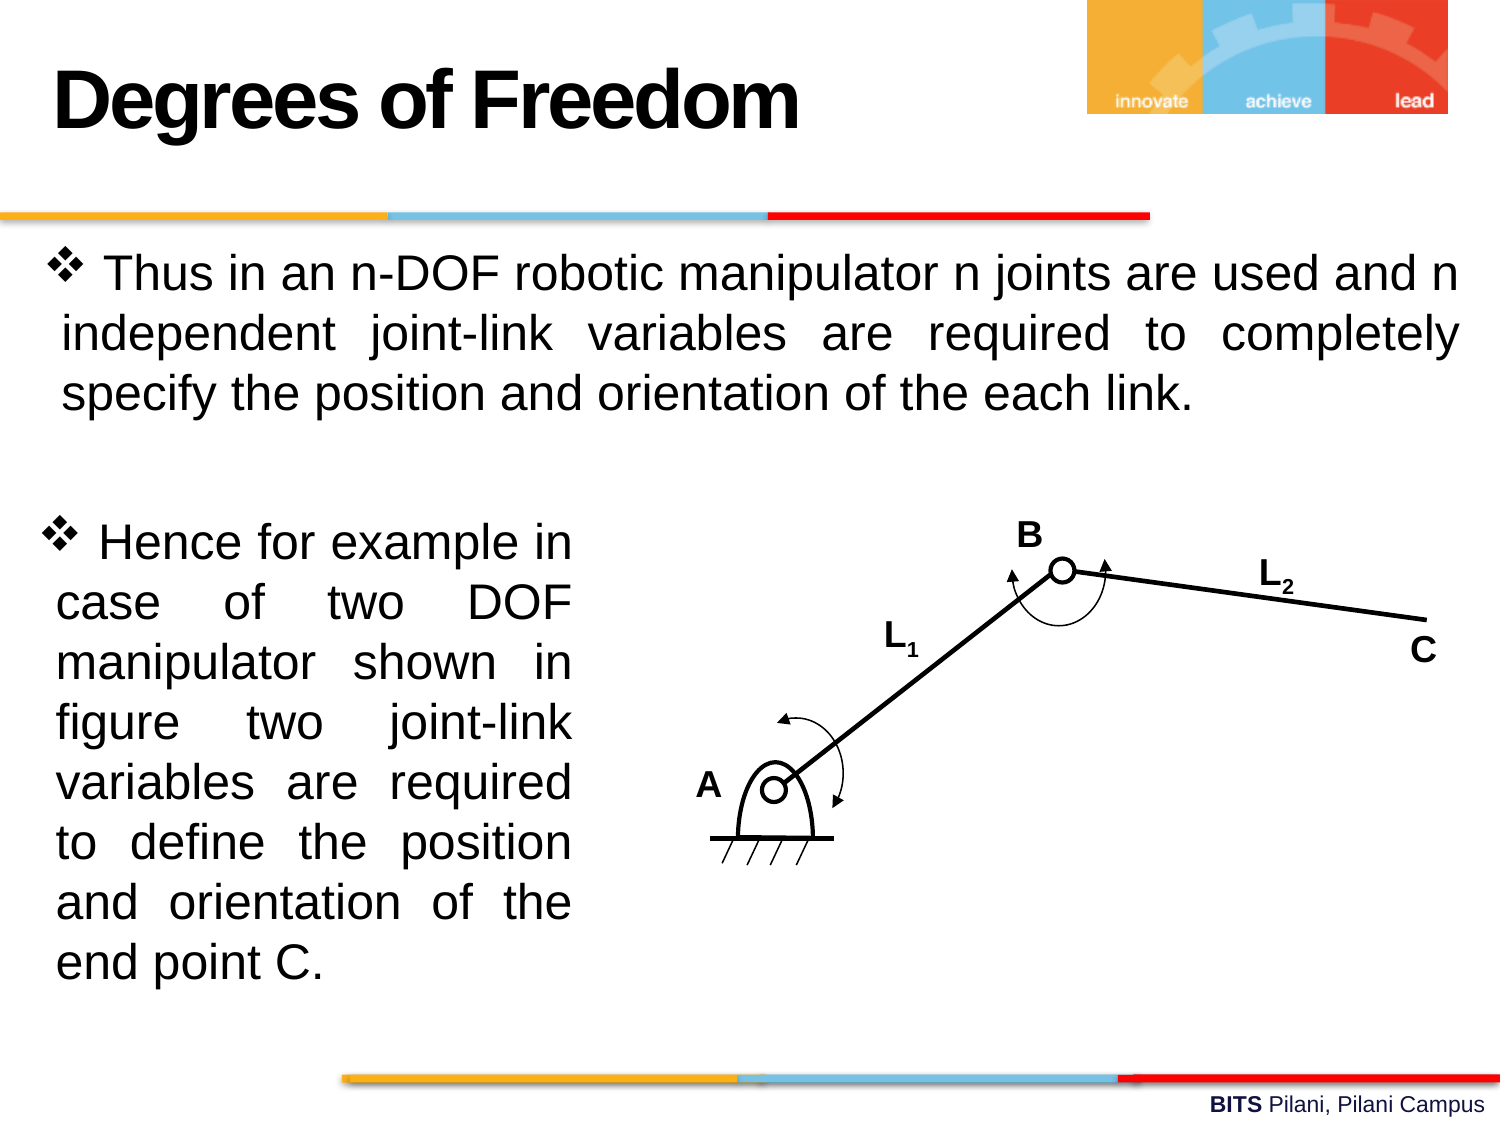

Degrees of Freedom
 Thus in an n-DOF robotic manipulator n joints are used and n independent joint-link variables are required to completely specify the position and orientation of the each link.
 Hence for example in case of two DOF manipulator shown in figure two joint-link variables are required to define the position and orientation of the end point C.
B

L2

L1

A
C